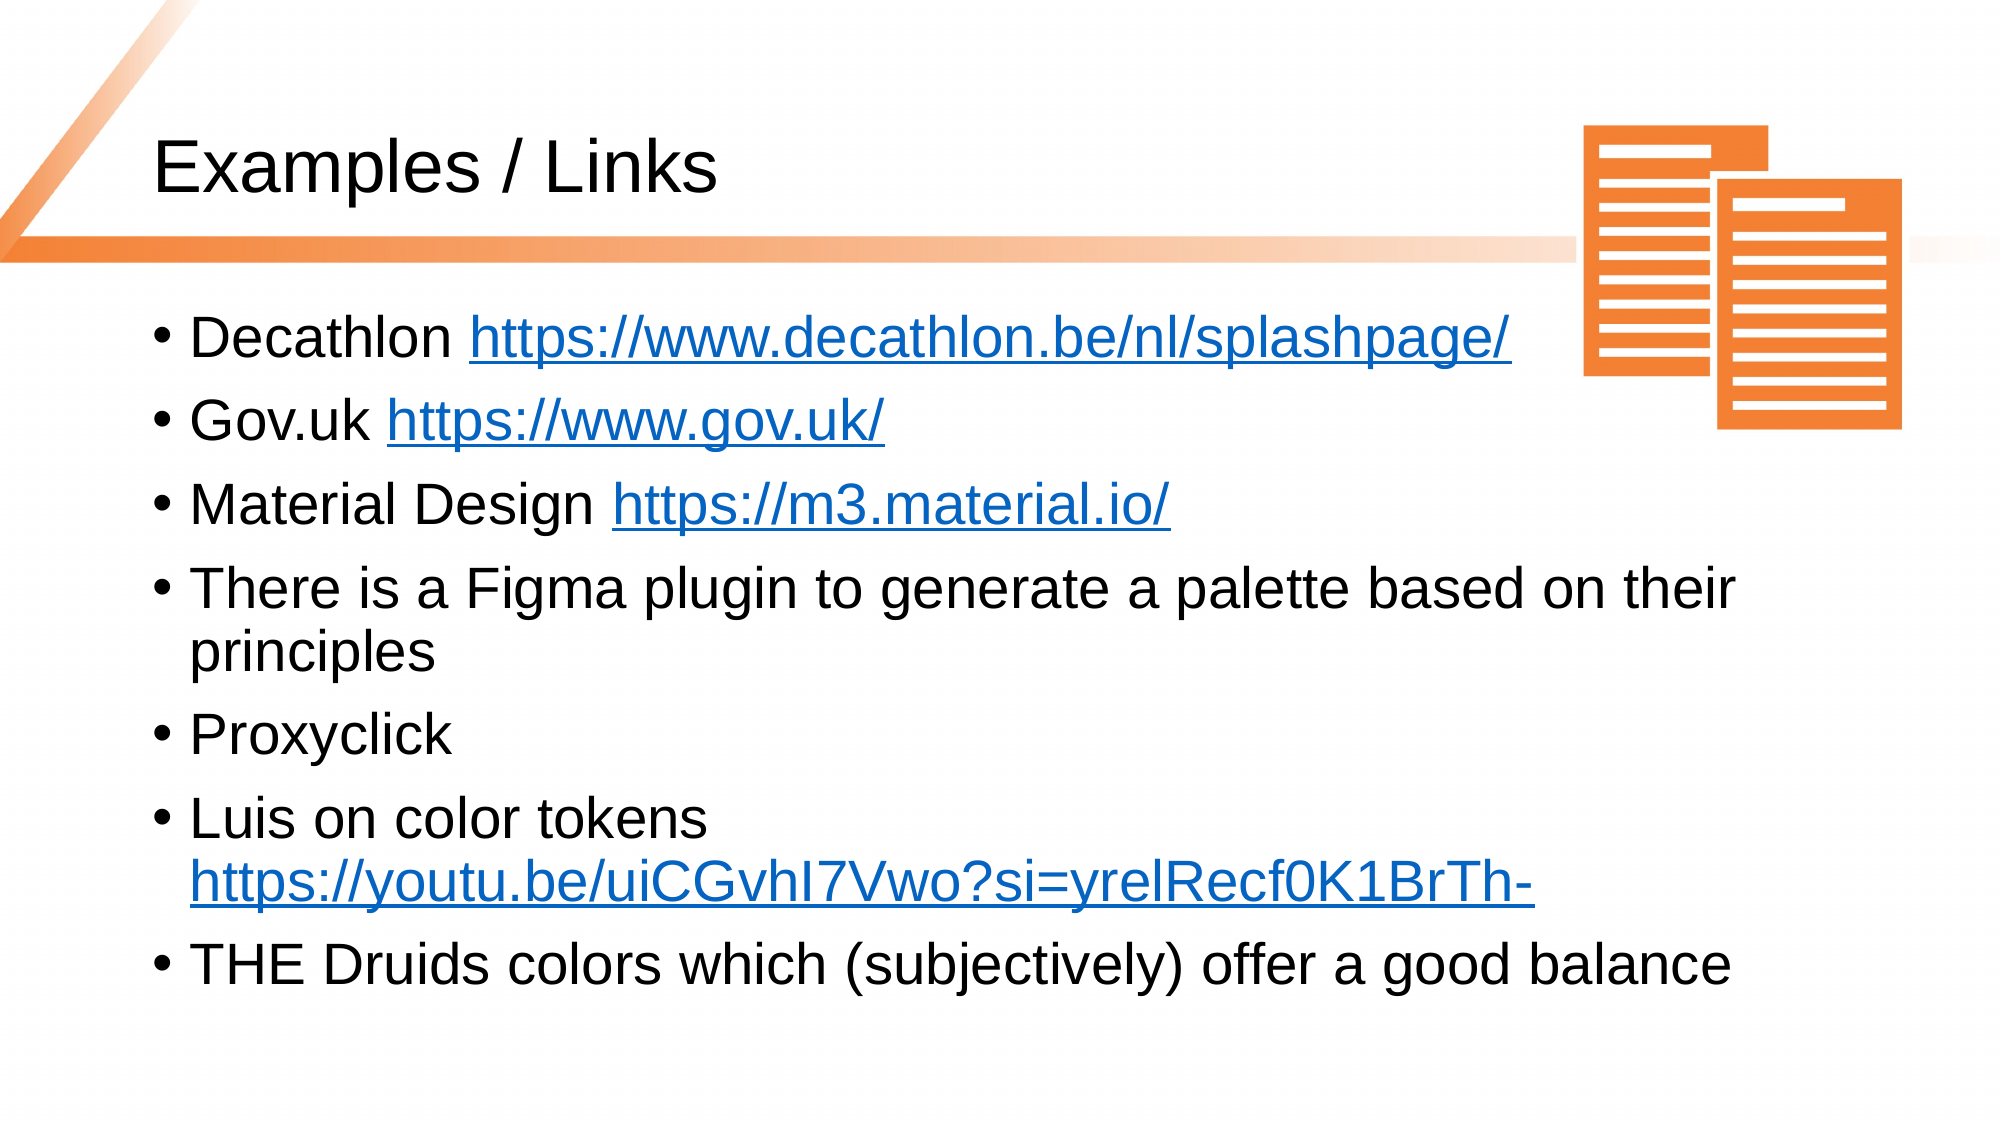

# Examples / Links
Decathlon https://www.decathlon.be/nl/splashpage/
Gov.uk https://www.gov.uk/
Material Design https://m3.material.io/
There is a Figma plugin to generate a palette based on their principles
Proxyclick
Luis on color tokens https://youtu.be/uiCGvhI7Vwo?si=yrelRecf0K1BrTh-
THE Druids colors which (subjectively) offer a good balance